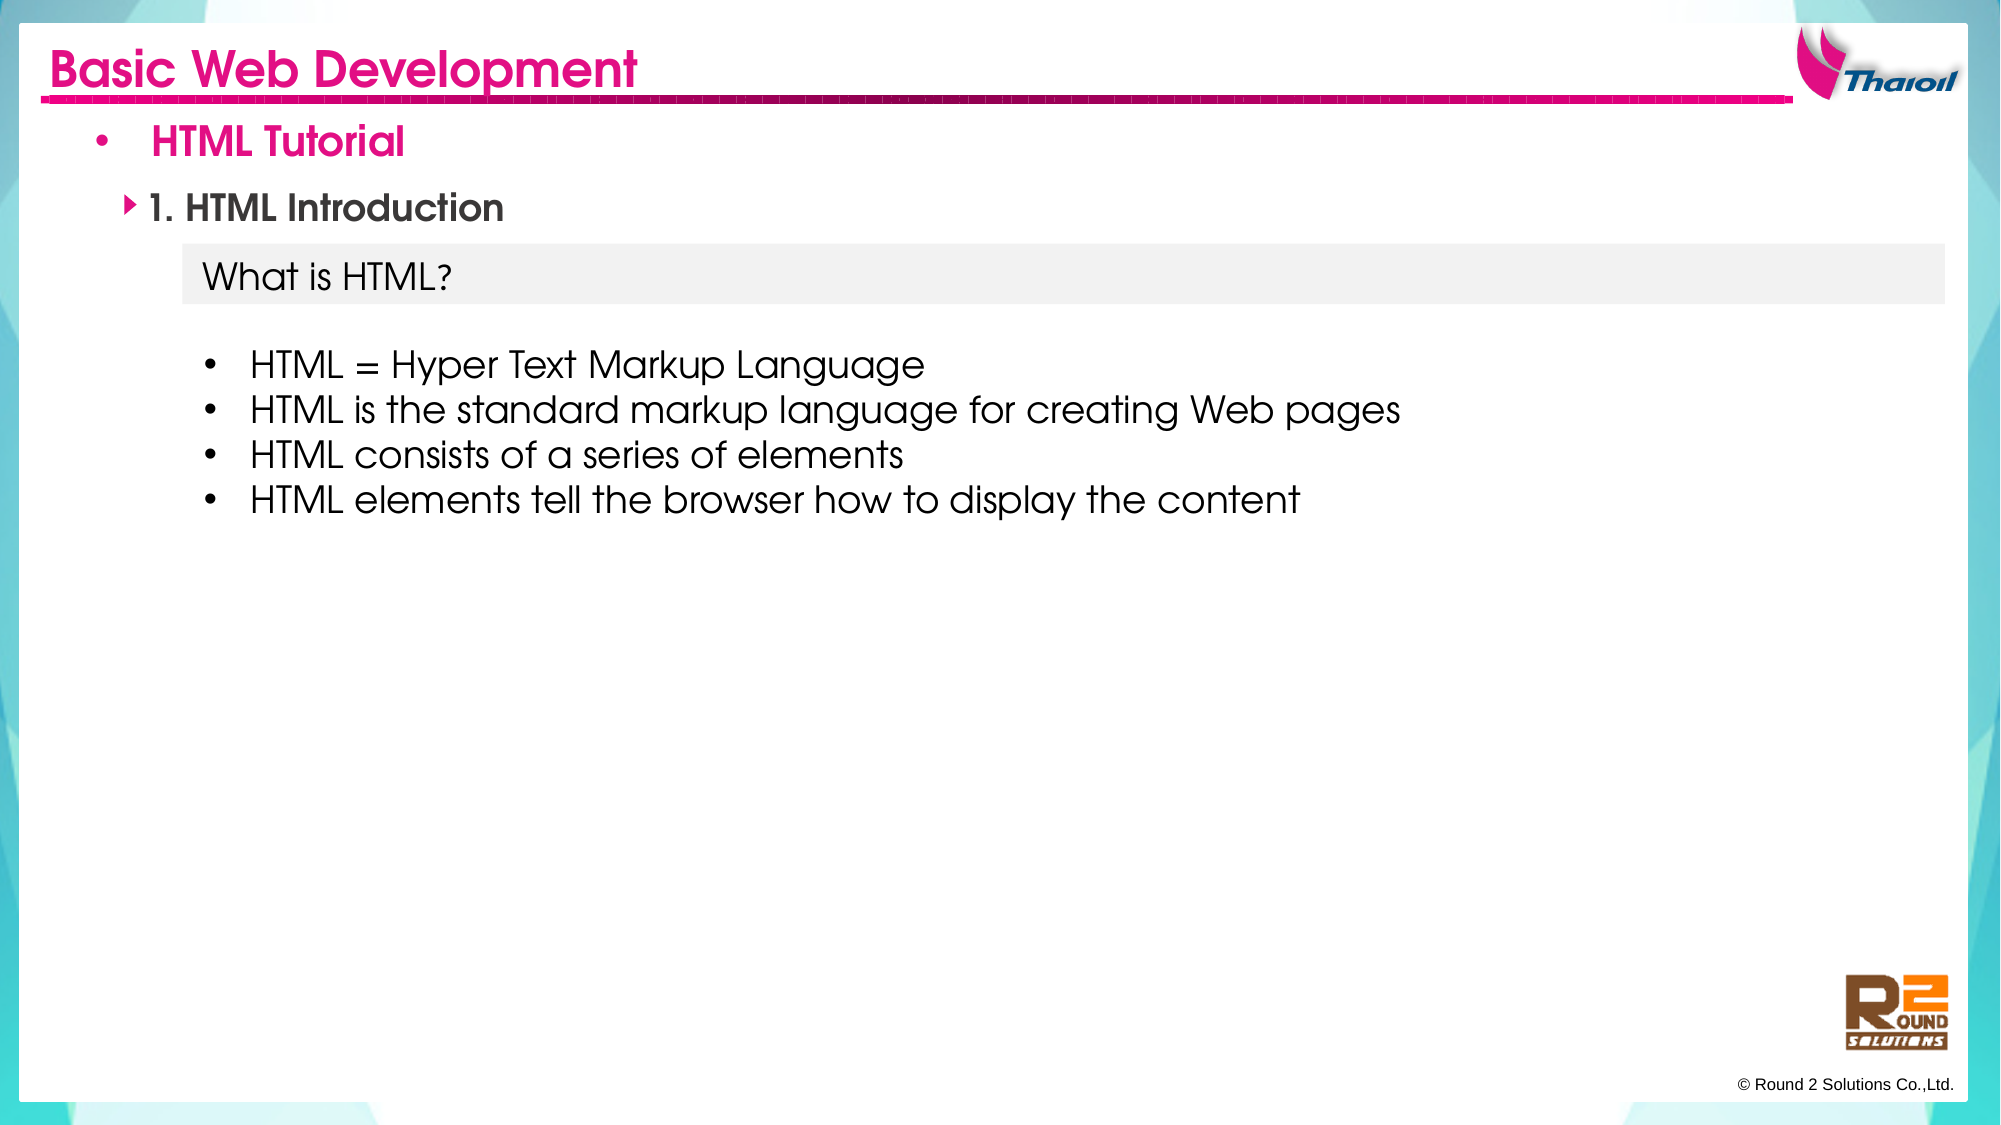

Basic Web Development
HTML Tutorial
1. HTML Introduction
What is HTML?
HTML = Hyper Text Markup Language
HTML is the standard markup language for creating Web pages
HTML consists of a series of elements
HTML elements tell the browser how to display the content